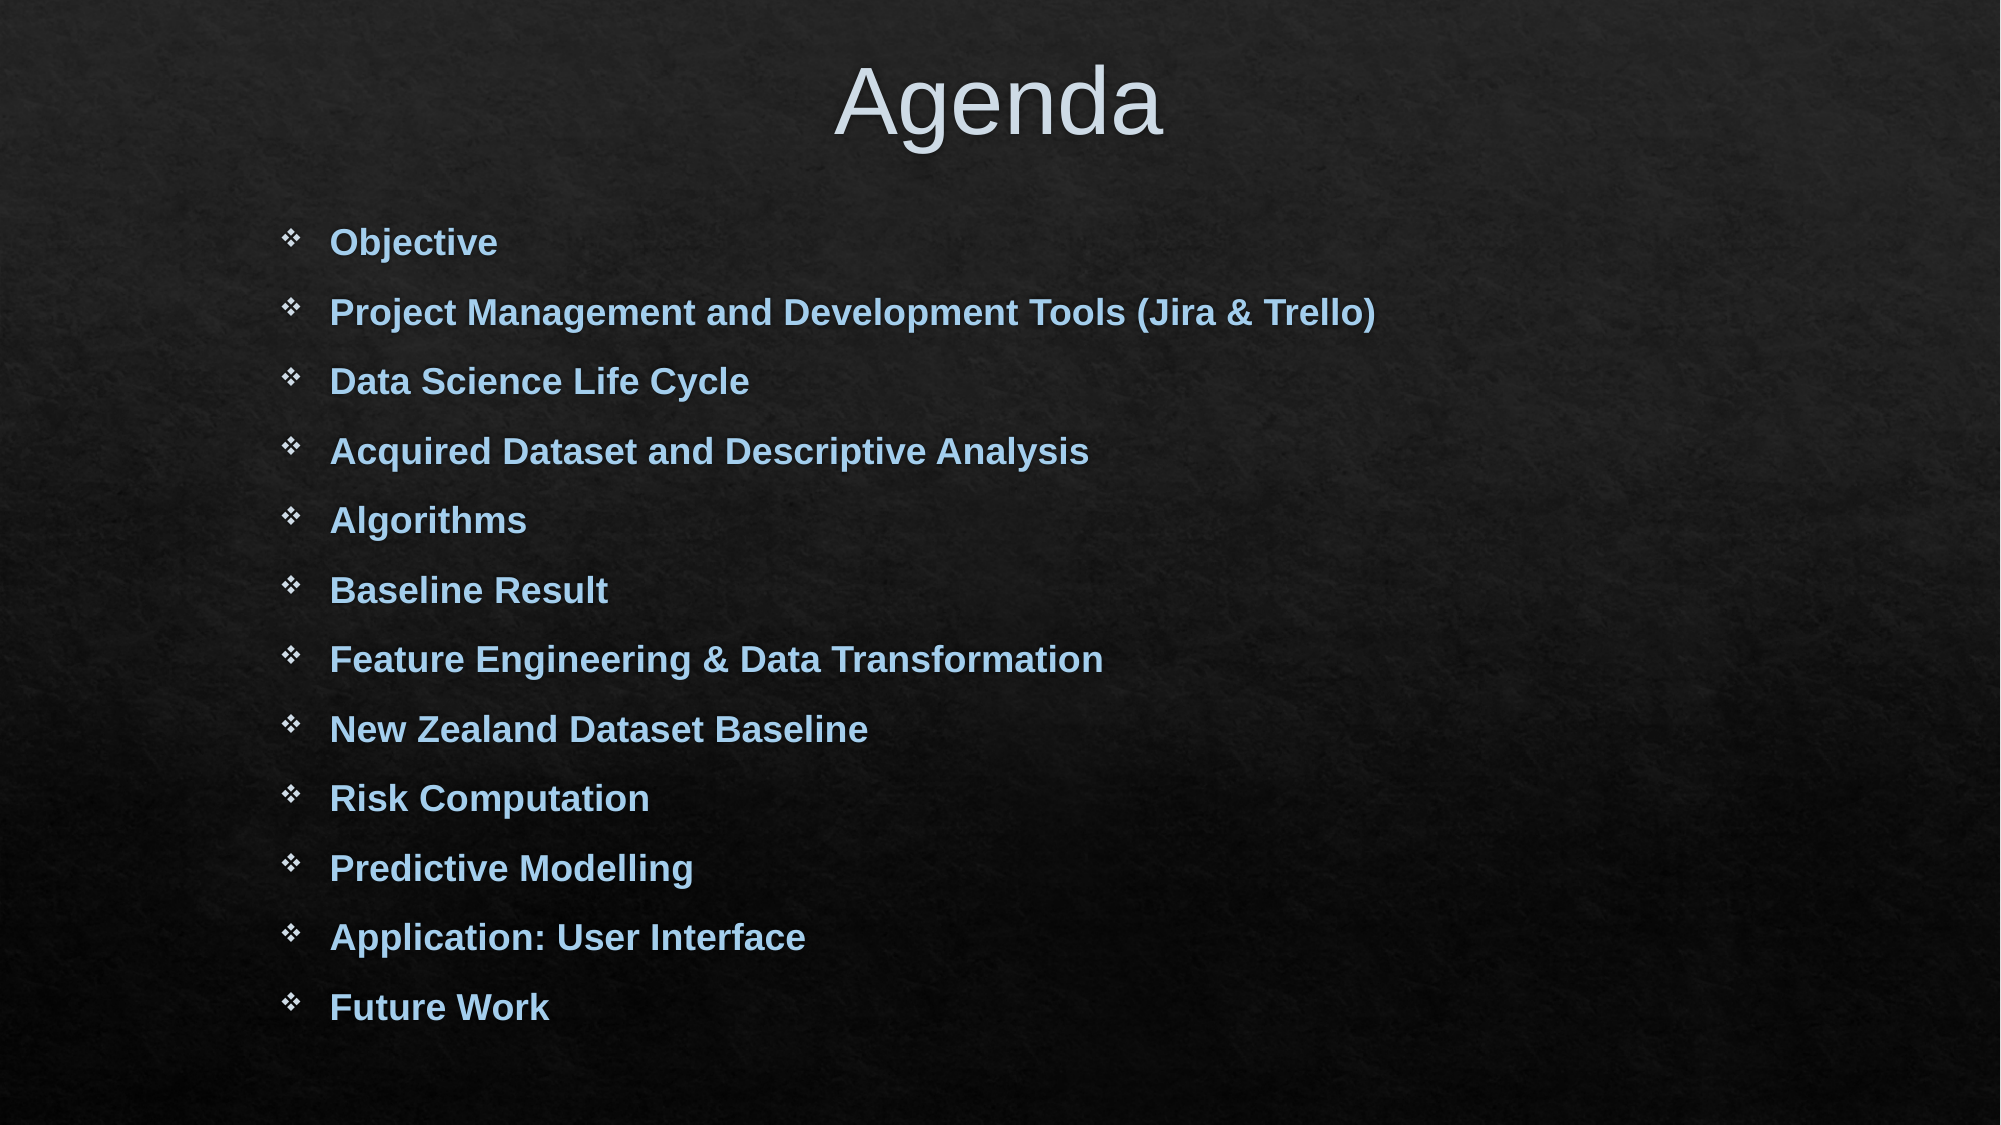

# Agenda
Objective
Project Management and Development Tools (Jira & Trello)
Data Science Life Cycle
Acquired Dataset and Descriptive Analysis
Algorithms
Baseline Result
Feature Engineering & Data Transformation
New Zealand Dataset Baseline
Risk Computation
Predictive Modelling
Application: User Interface
Future Work